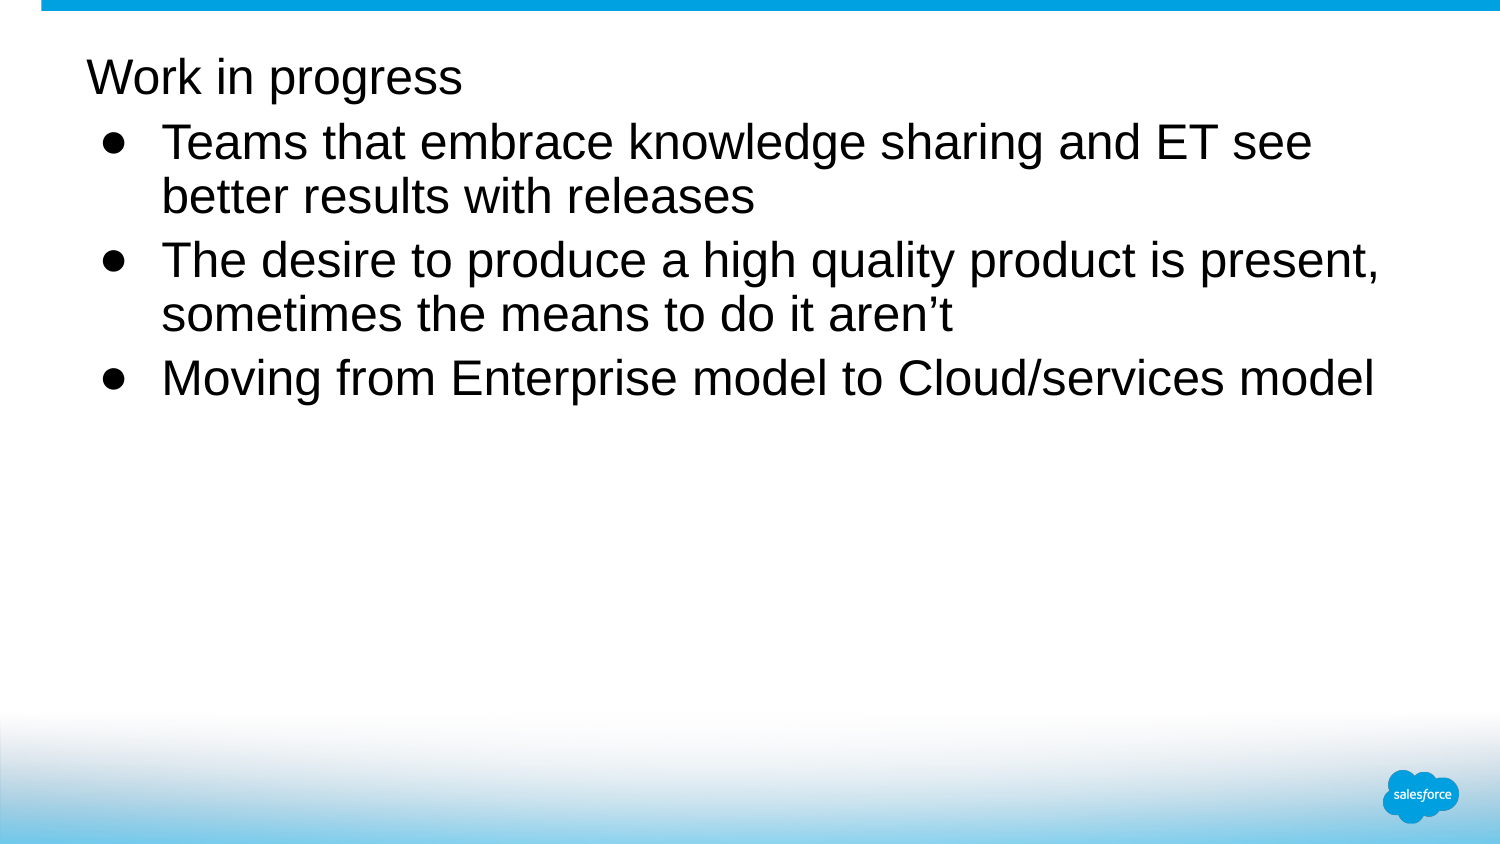

Work in progress
Teams that embrace knowledge sharing and ET see better results with releases
The desire to produce a high quality product is present, sometimes the means to do it aren’t
Moving from Enterprise model to Cloud/services model